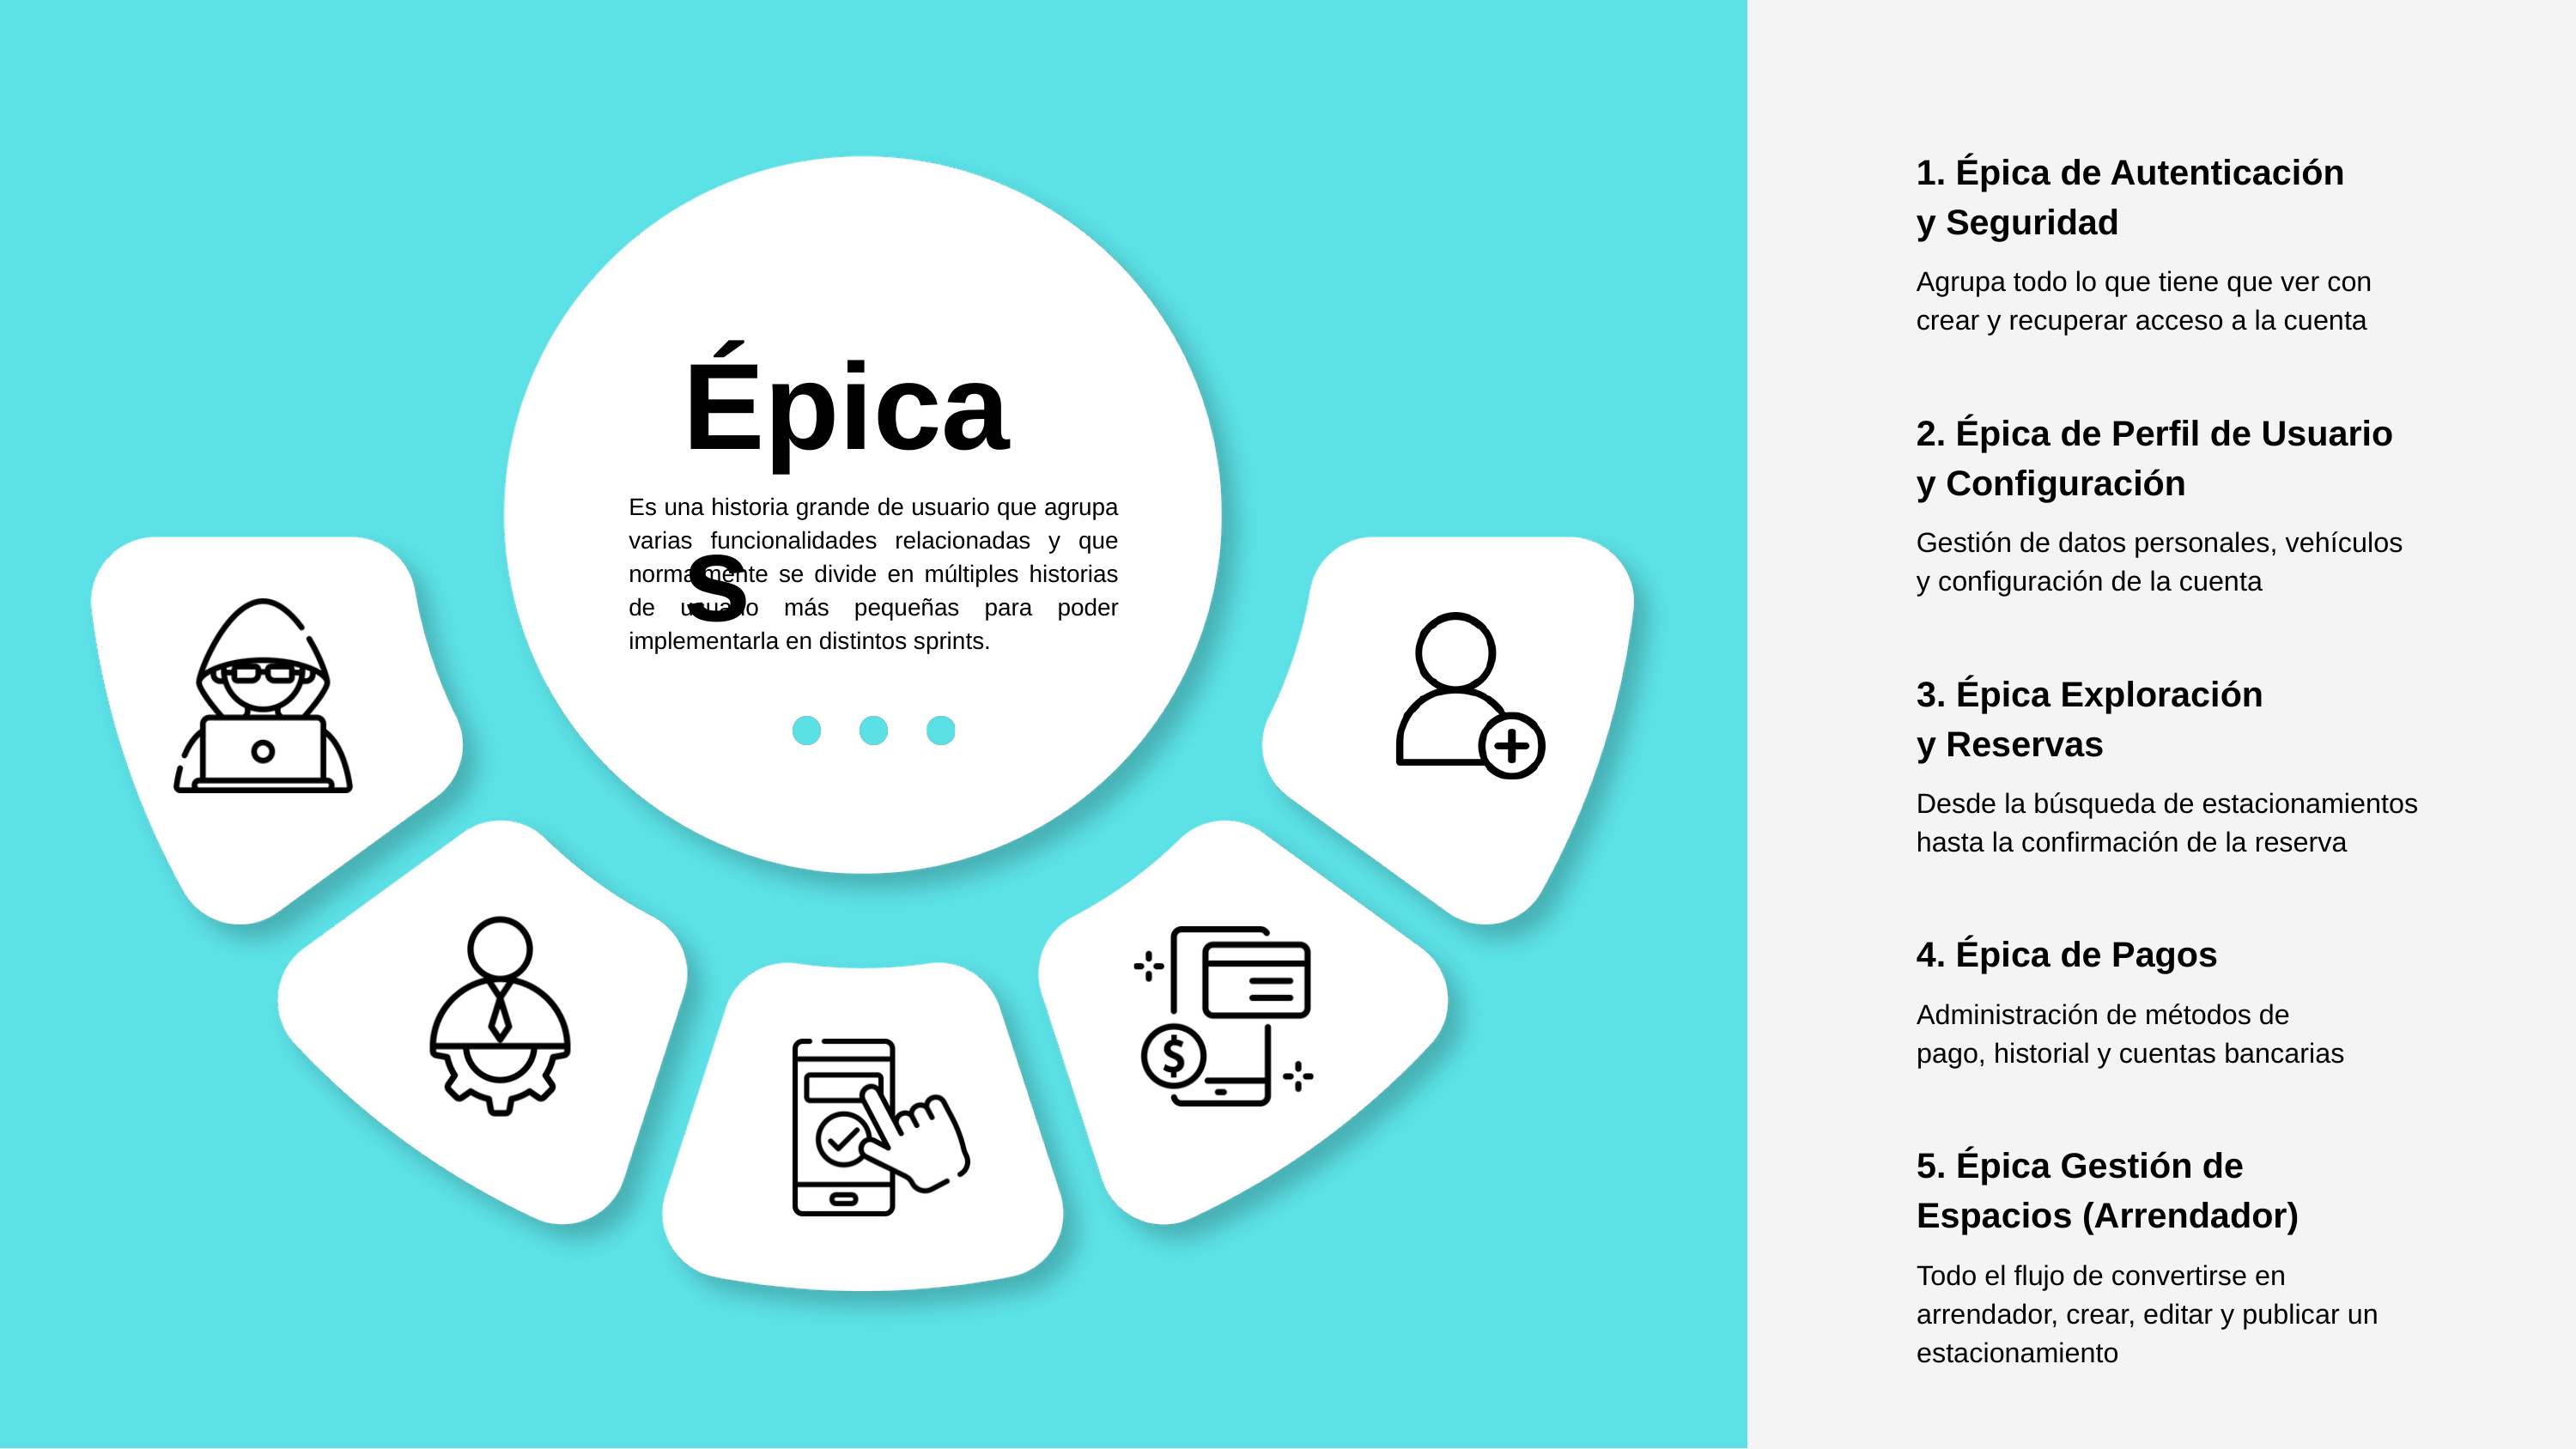

1. Épica de Autenticación
y Seguridad
Agrupa todo lo que tiene que ver con crear y recuperar acceso a la cuenta
Épicas
2. Épica de Perfil de Usuario
y Configuración
Es una historia grande de usuario que agrupa varias funcionalidades relacionadas y que normalmente se divide en múltiples historias de usuario más pequeñas para poder implementarla en distintos sprints.
Gestión de datos personales, vehículos
y configuración de la cuenta

3. Épica Exploración
y Reservas

Desde la búsqueda de estacionamientos hasta la confirmación de la reserva

4. Épica de Pagos

Administración de métodos de pago, historial y cuentas bancarias

5. Épica Gestión de
Espacios (Arrendador)
Todo el flujo de convertirse en arrendador, crear, editar y publicar un estacionamiento